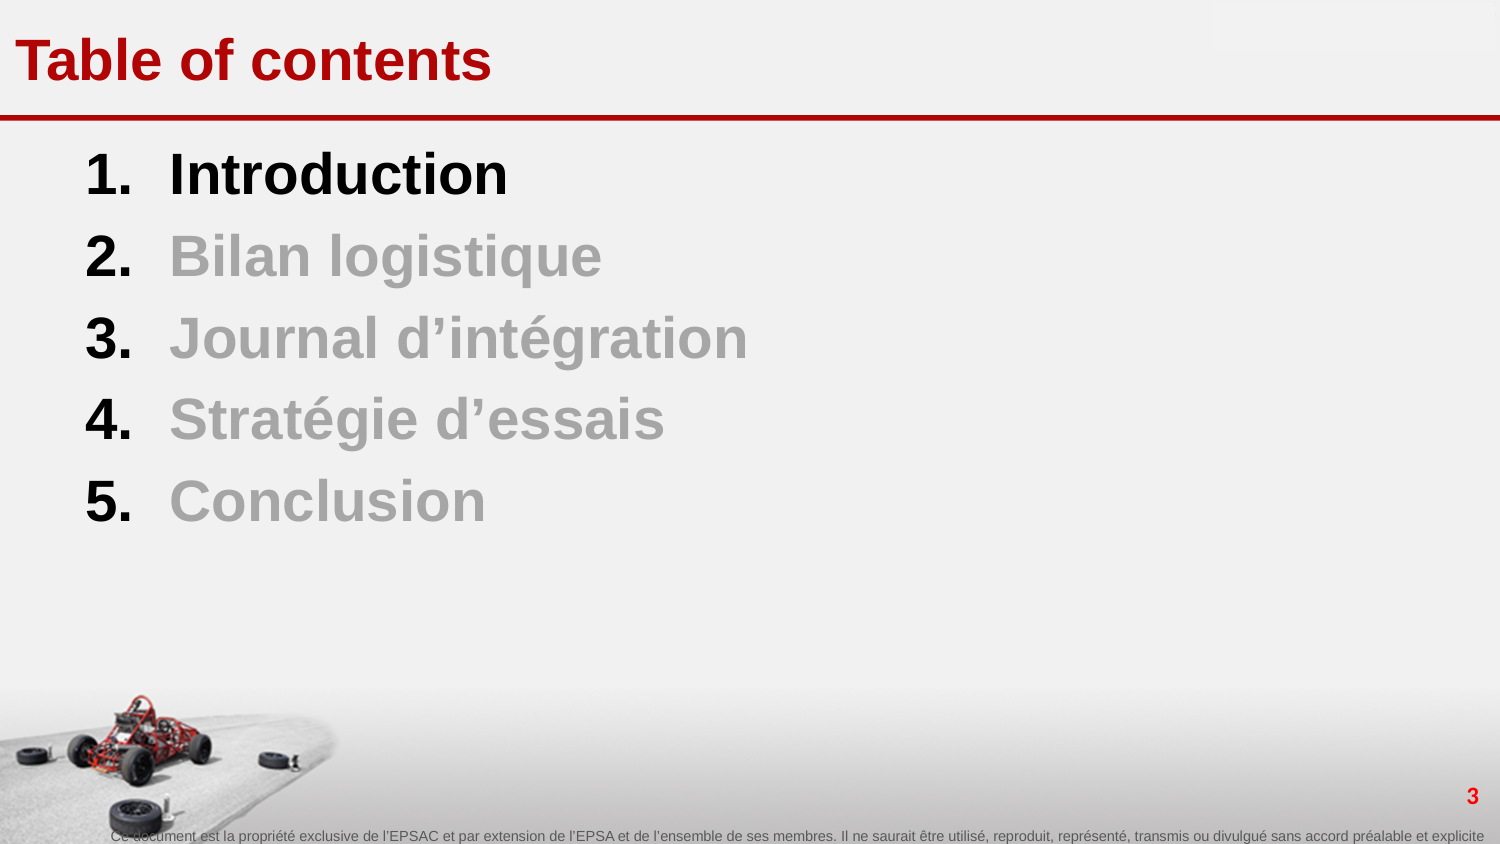

# Table of contents
Introduction
Bilan logistique
Journal d’intégration
Stratégie d’essais
Conclusion
3